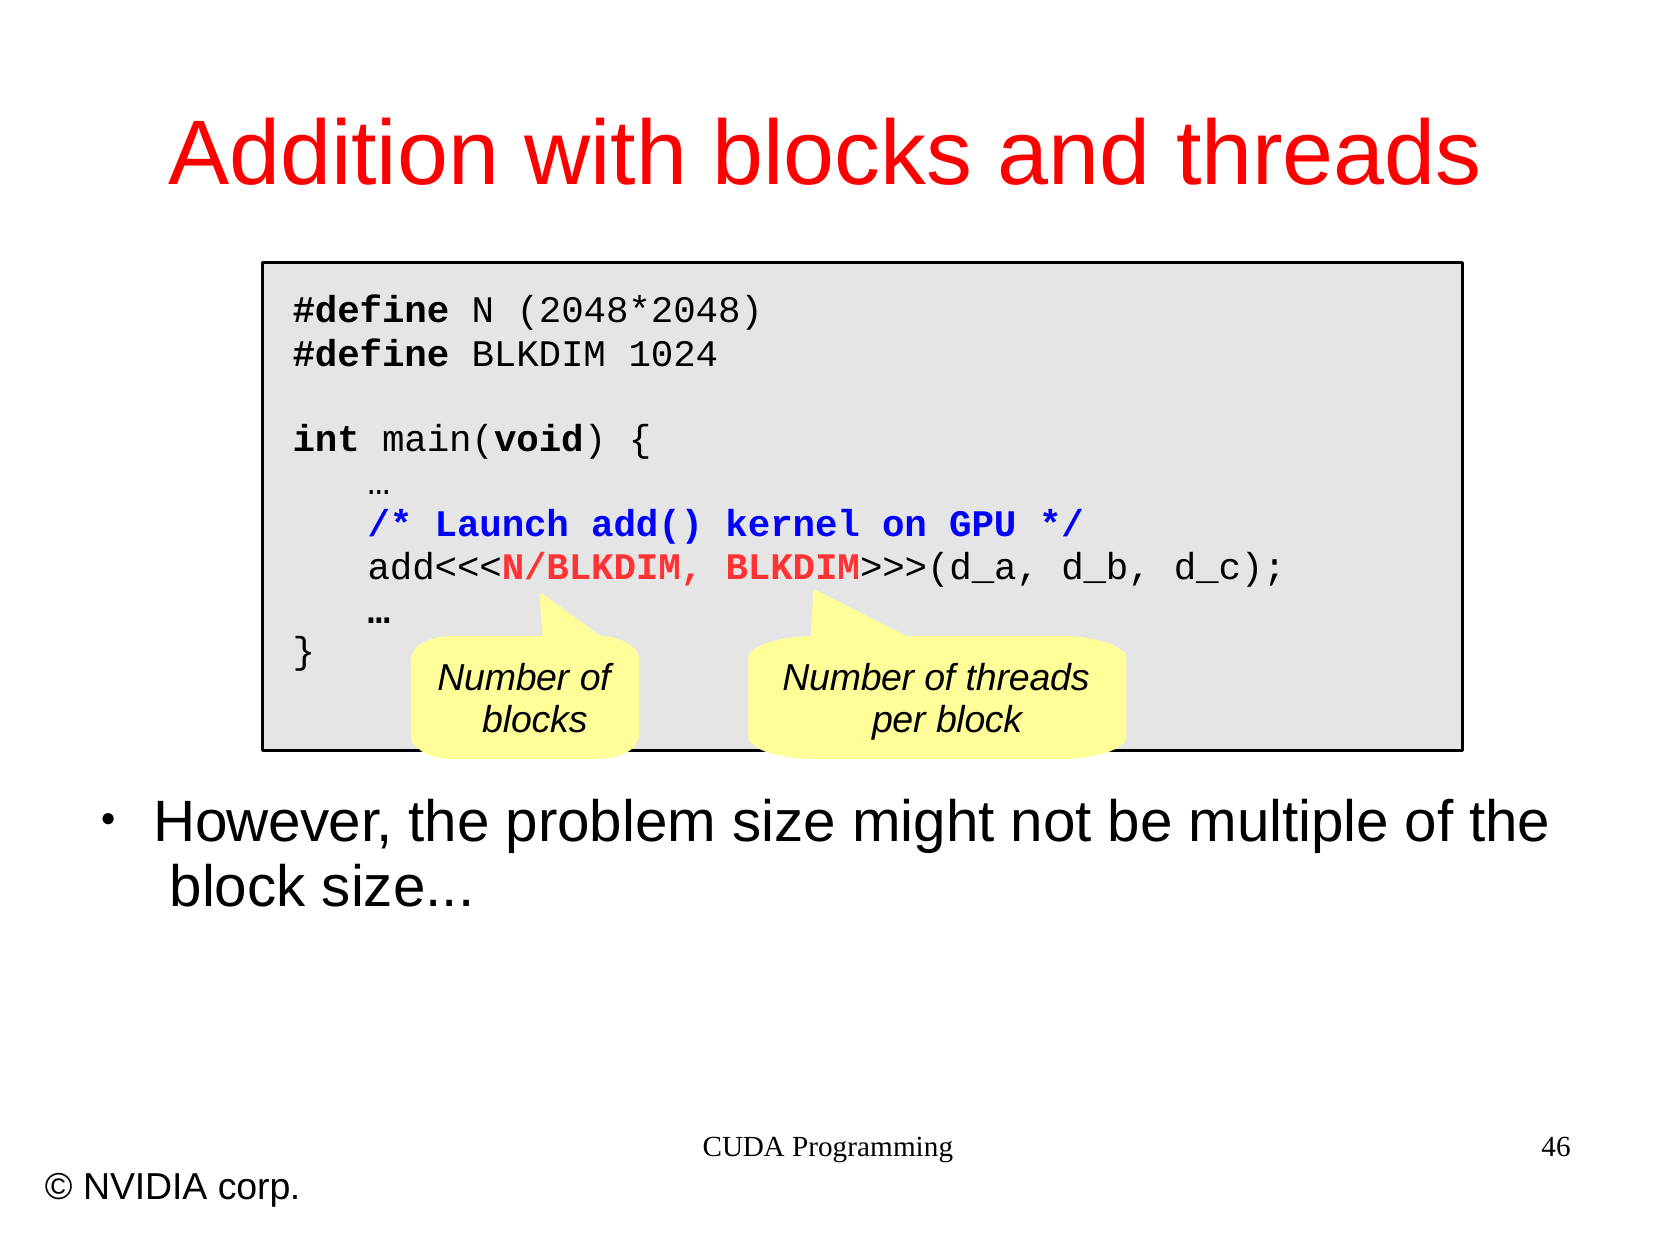

# Addition with blocks and threads

#define N (2048*2048)
#define BLKDIM 1024

int main(void) {
…
/* Launch add() kernel on GPU */
add<<<N/BLKDIM, BLKDIM>>>(d_a, d_b, d_c);
…

}
Number of  blocks
Number of threads  per block
However, the problem size might not be multiple of the  block size...
●
CUDA Programming
46
© NVIDIA corp.